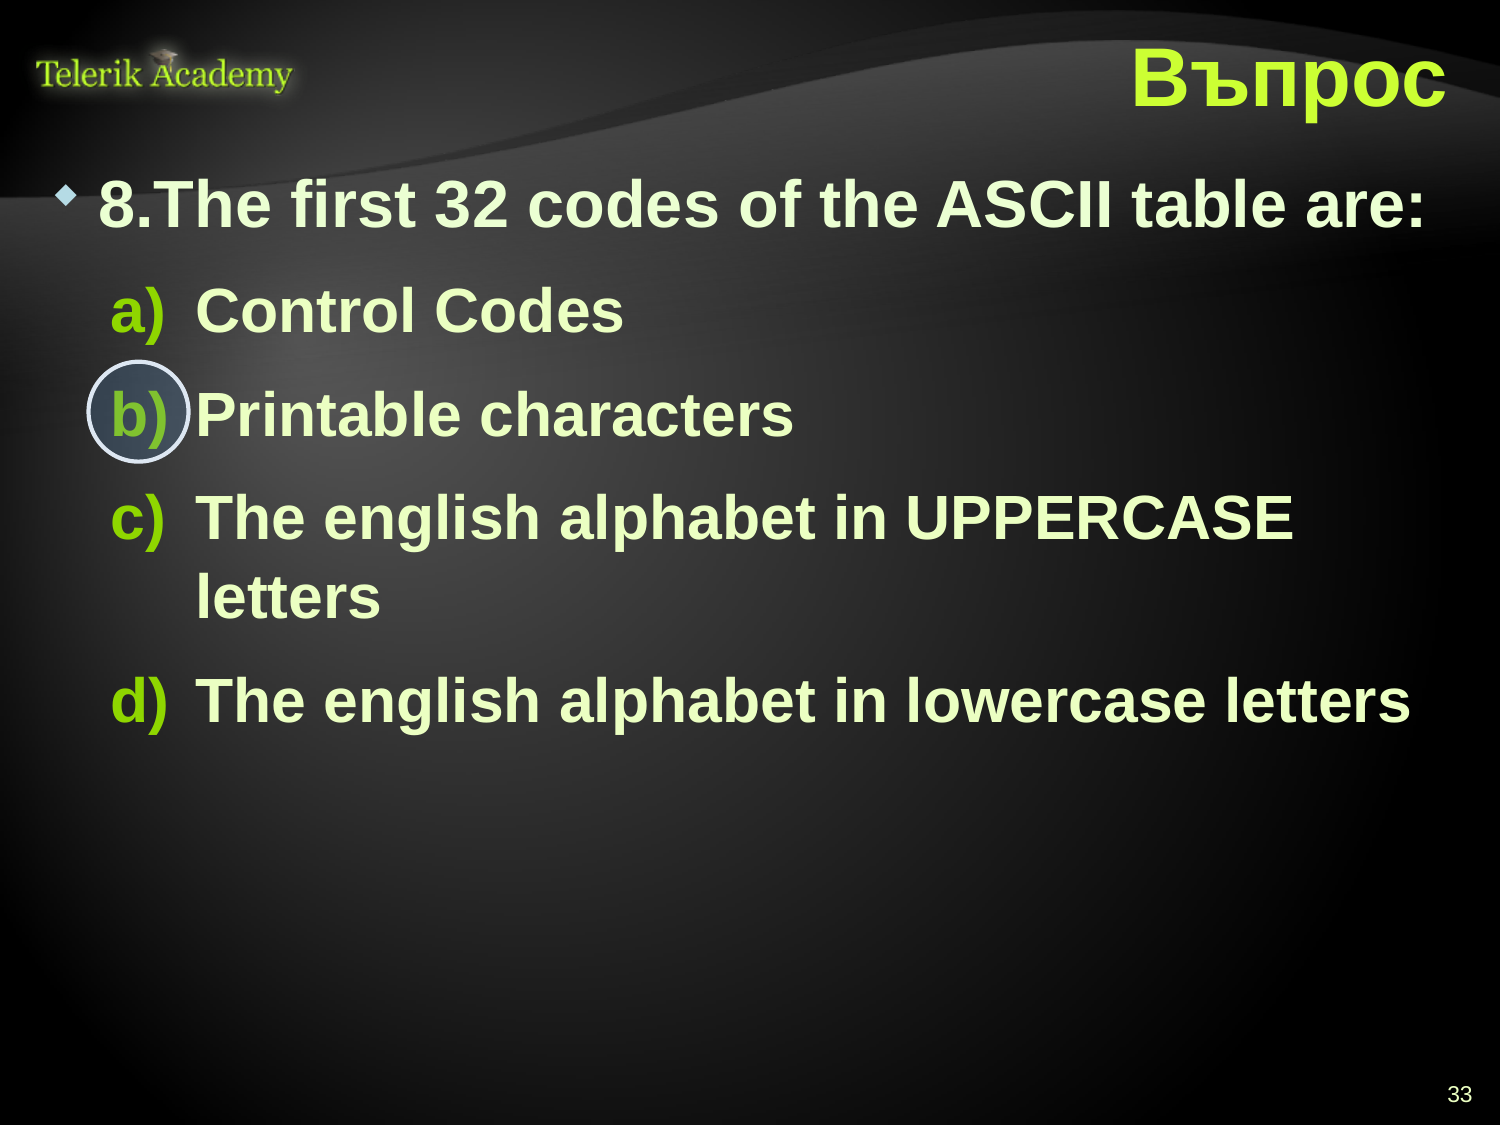

# Въпрос
8.The first 32 codes of the ASCII table are:
Control Codes
Printable characters
The english alphabet in UPPERCASE letters
The english alphabet in lowercase letters

33